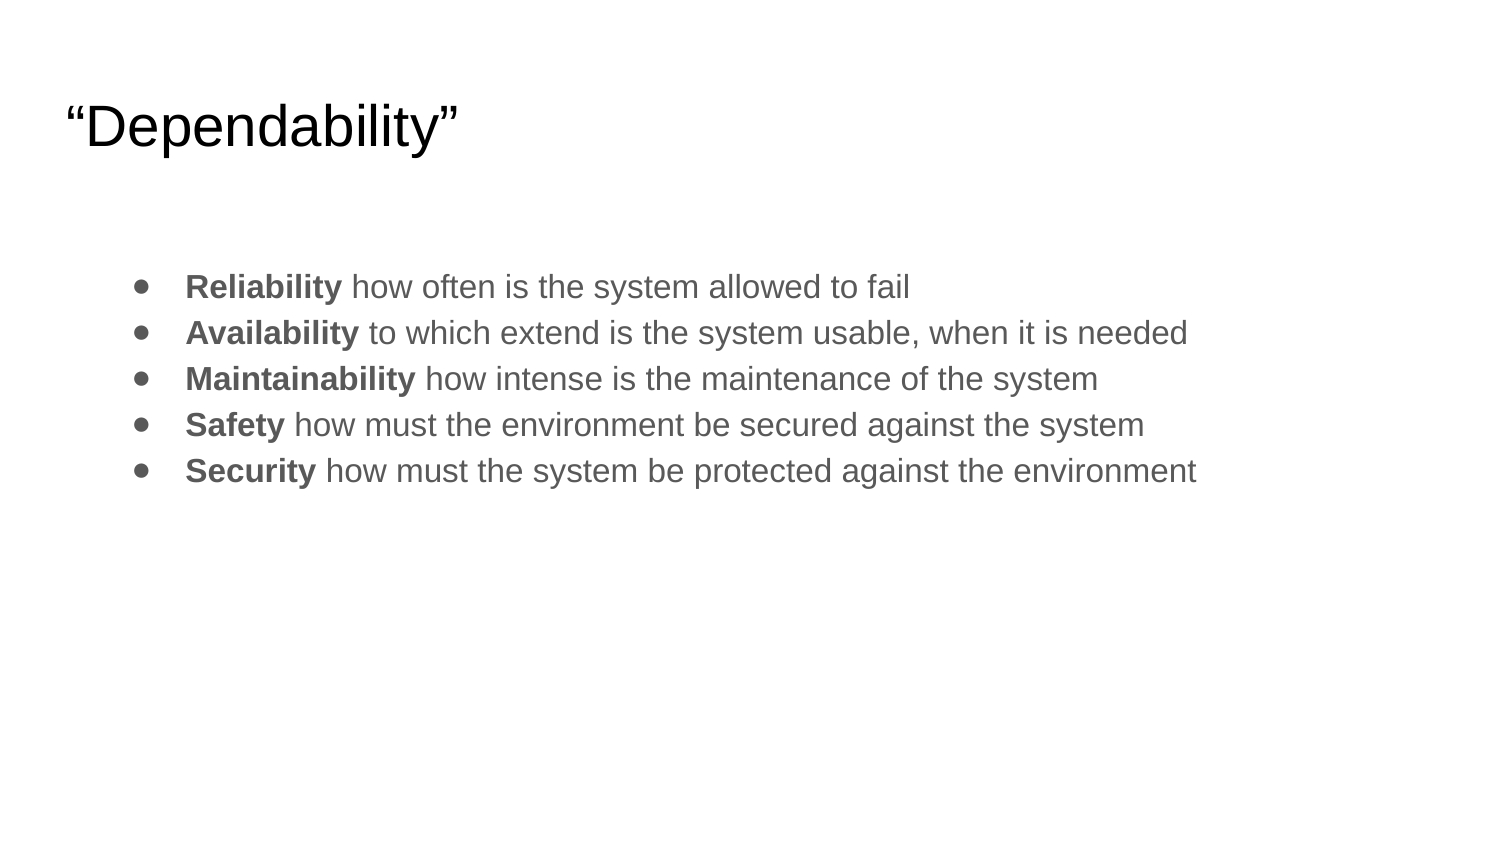

# “Dependability”
Reliability how often is the system allowed to fail
Availability to which extend is the system usable, when it is needed
Maintainability how intense is the maintenance of the system
Safety how must the environment be secured against the system
Security how must the system be protected against the environment